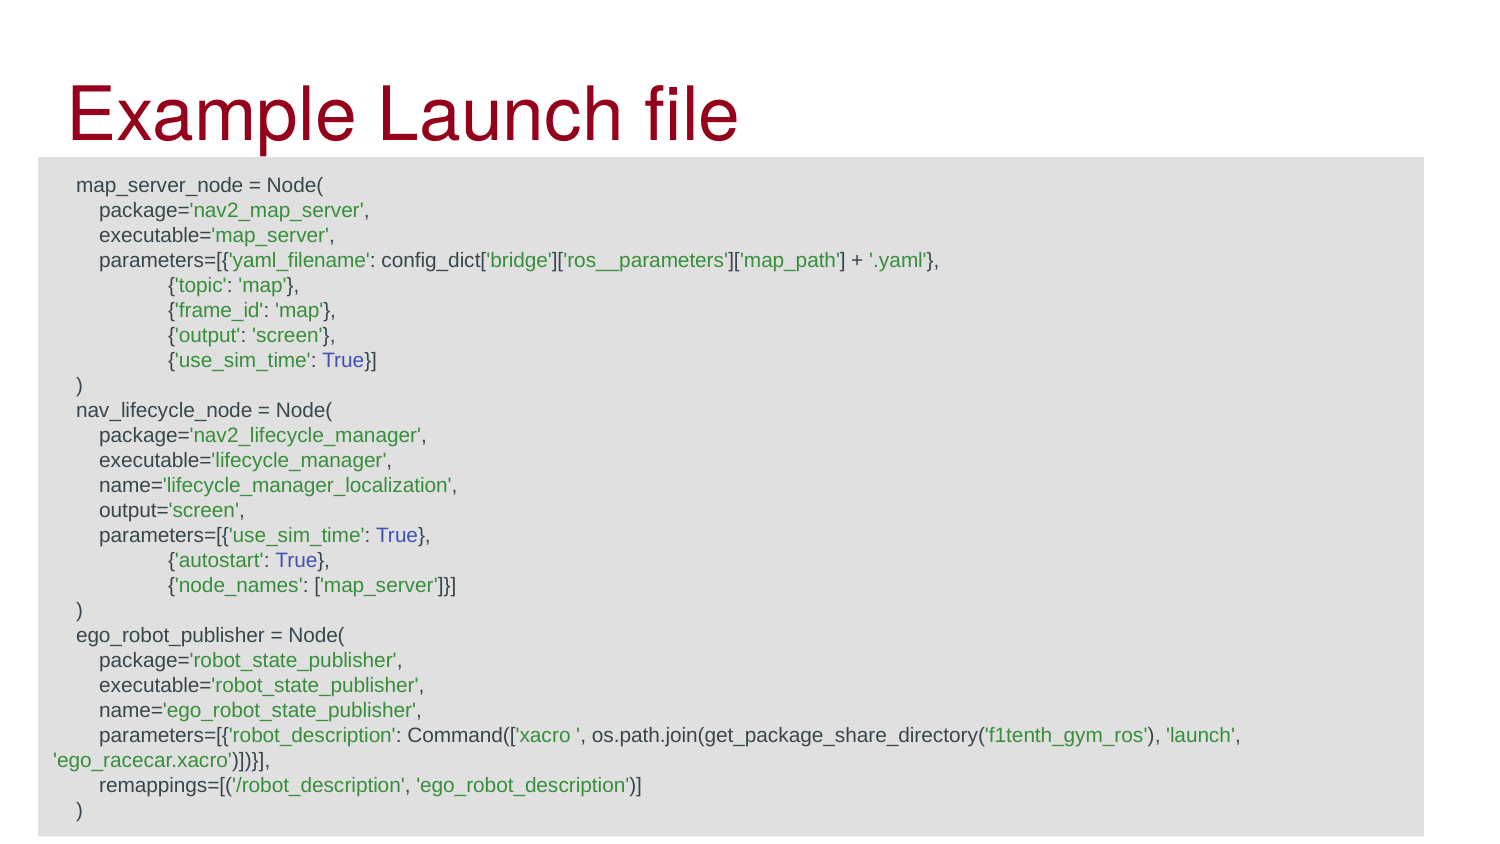

Example Launch file
    map_server_node = Node(
        package='nav2_map_server',
        executable='map_server',
        parameters=[{'yaml_filename': config_dict['bridge']['ros__parameters']['map_path'] + '.yaml'},
                    {'topic': 'map'},
                    {'frame_id': 'map'},
                    {'output': 'screen'},
                    {'use_sim_time': True}]
    )
    nav_lifecycle_node = Node(
        package='nav2_lifecycle_manager',
        executable='lifecycle_manager',
        name='lifecycle_manager_localization',
        output='screen',
        parameters=[{'use_sim_time': True},
                    {'autostart': True},
                    {'node_names': ['map_server']}]
    )
    ego_robot_publisher = Node(
        package='robot_state_publisher',
        executable='robot_state_publisher',
        name='ego_robot_state_publisher',
        parameters=[{'robot_description': Command(['xacro ', os.path.join(get_package_share_directory('f1tenth_gym_ros'), 'launch', 'ego_racecar.xacro')])}],
        remappings=[('/robot_description', 'ego_robot_description')]
    )